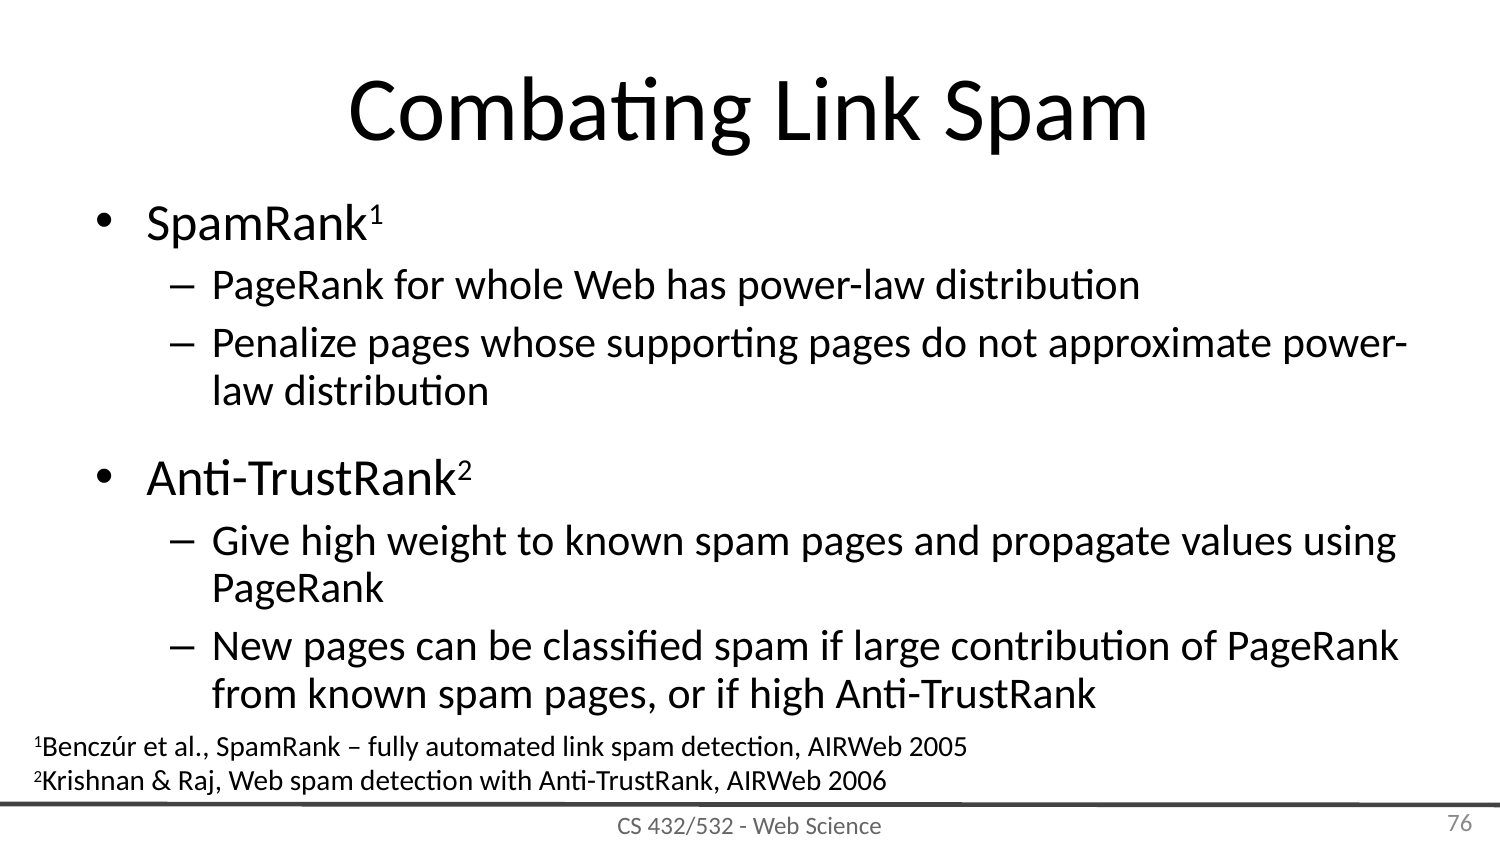

Combating Link Spam
SpamRank1
PageRank for whole Web has power-law distribution
Penalize pages whose supporting pages do not approximate power-law distribution

Anti-TrustRank2
Give high weight to known spam pages and propagate values using PageRank
New pages can be classified spam if large contribution of PageRank from known spam pages, or if high Anti-TrustRank
1Benczúr et al., SpamRank – fully automated link spam detection, AIRWeb 2005
2Krishnan & Raj, Web spam detection with Anti-TrustRank, AIRWeb 2006
76